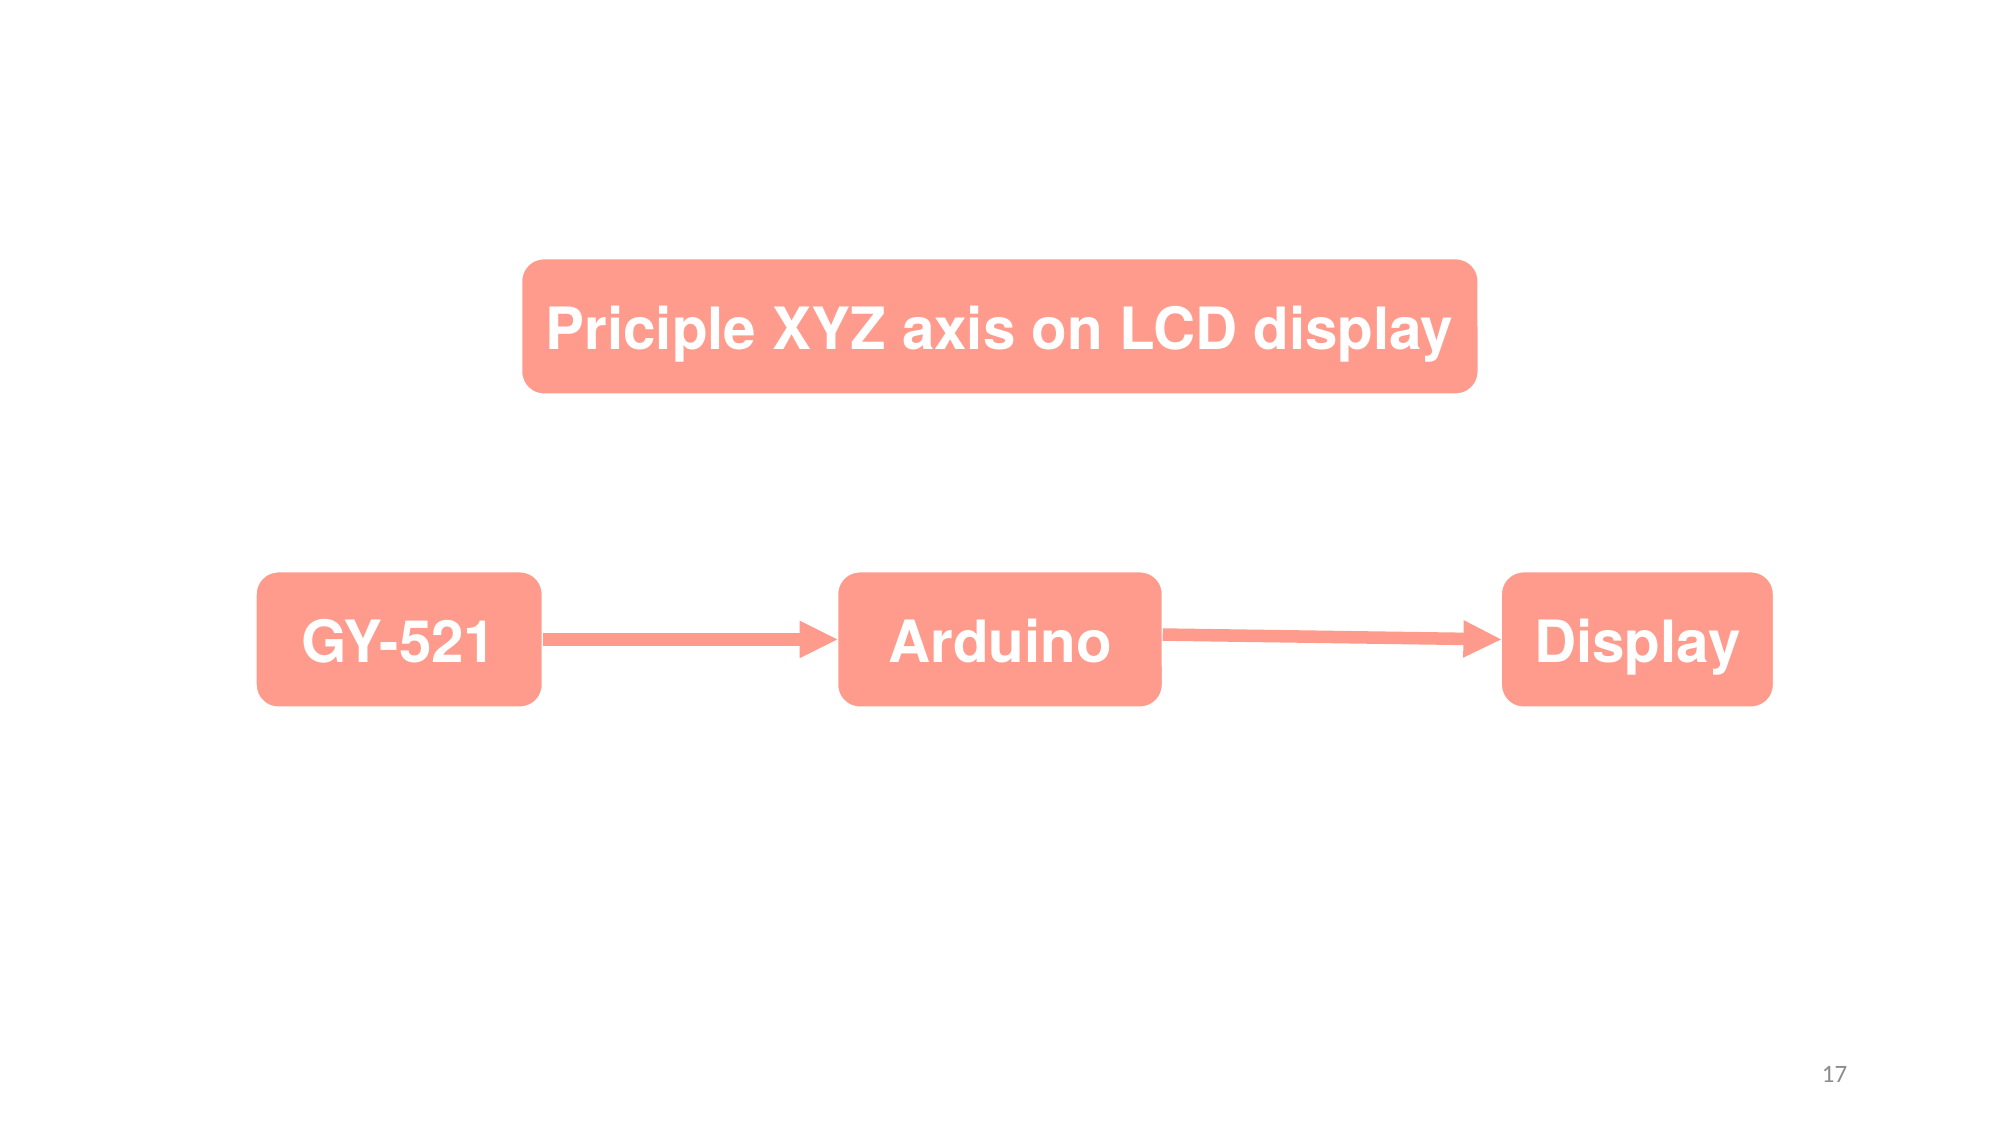

Priciple XYZ axis on LCD display
GY-521
Arduino
Display
17